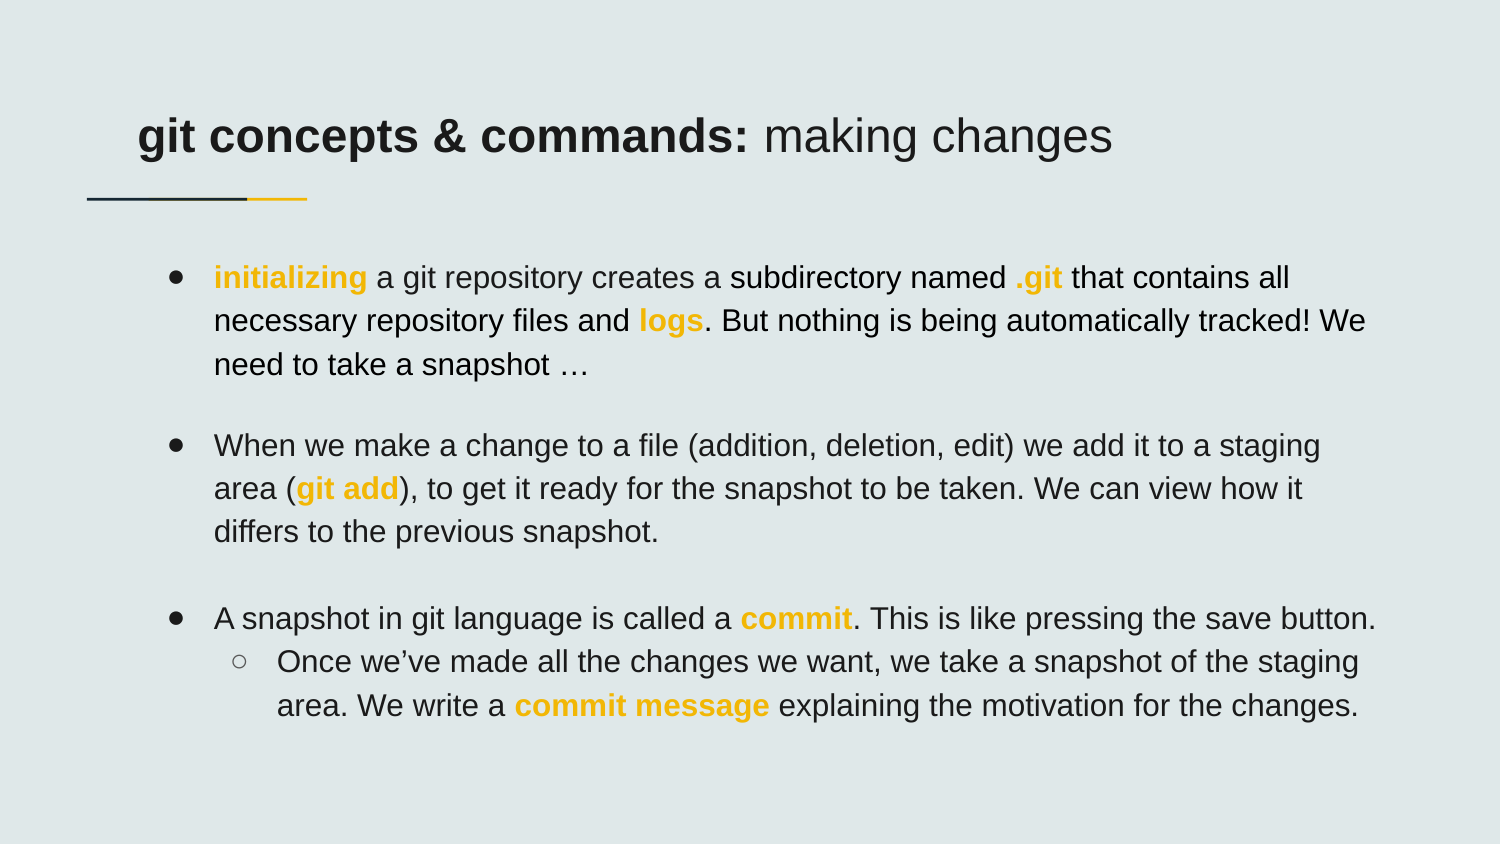

git concepts & commands: making changes
initializing a git repository creates a subdirectory named .git that contains all necessary repository files and logs. But nothing is being automatically tracked! We need to take a snapshot …
When we make a change to a file (addition, deletion, edit) we add it to a staging area (git add), to get it ready for the snapshot to be taken. We can view how it differs to the previous snapshot.
A snapshot in git language is called a commit. This is like pressing the save button.
Once we’ve made all the changes we want, we take a snapshot of the staging area. We write a commit message explaining the motivation for the changes.